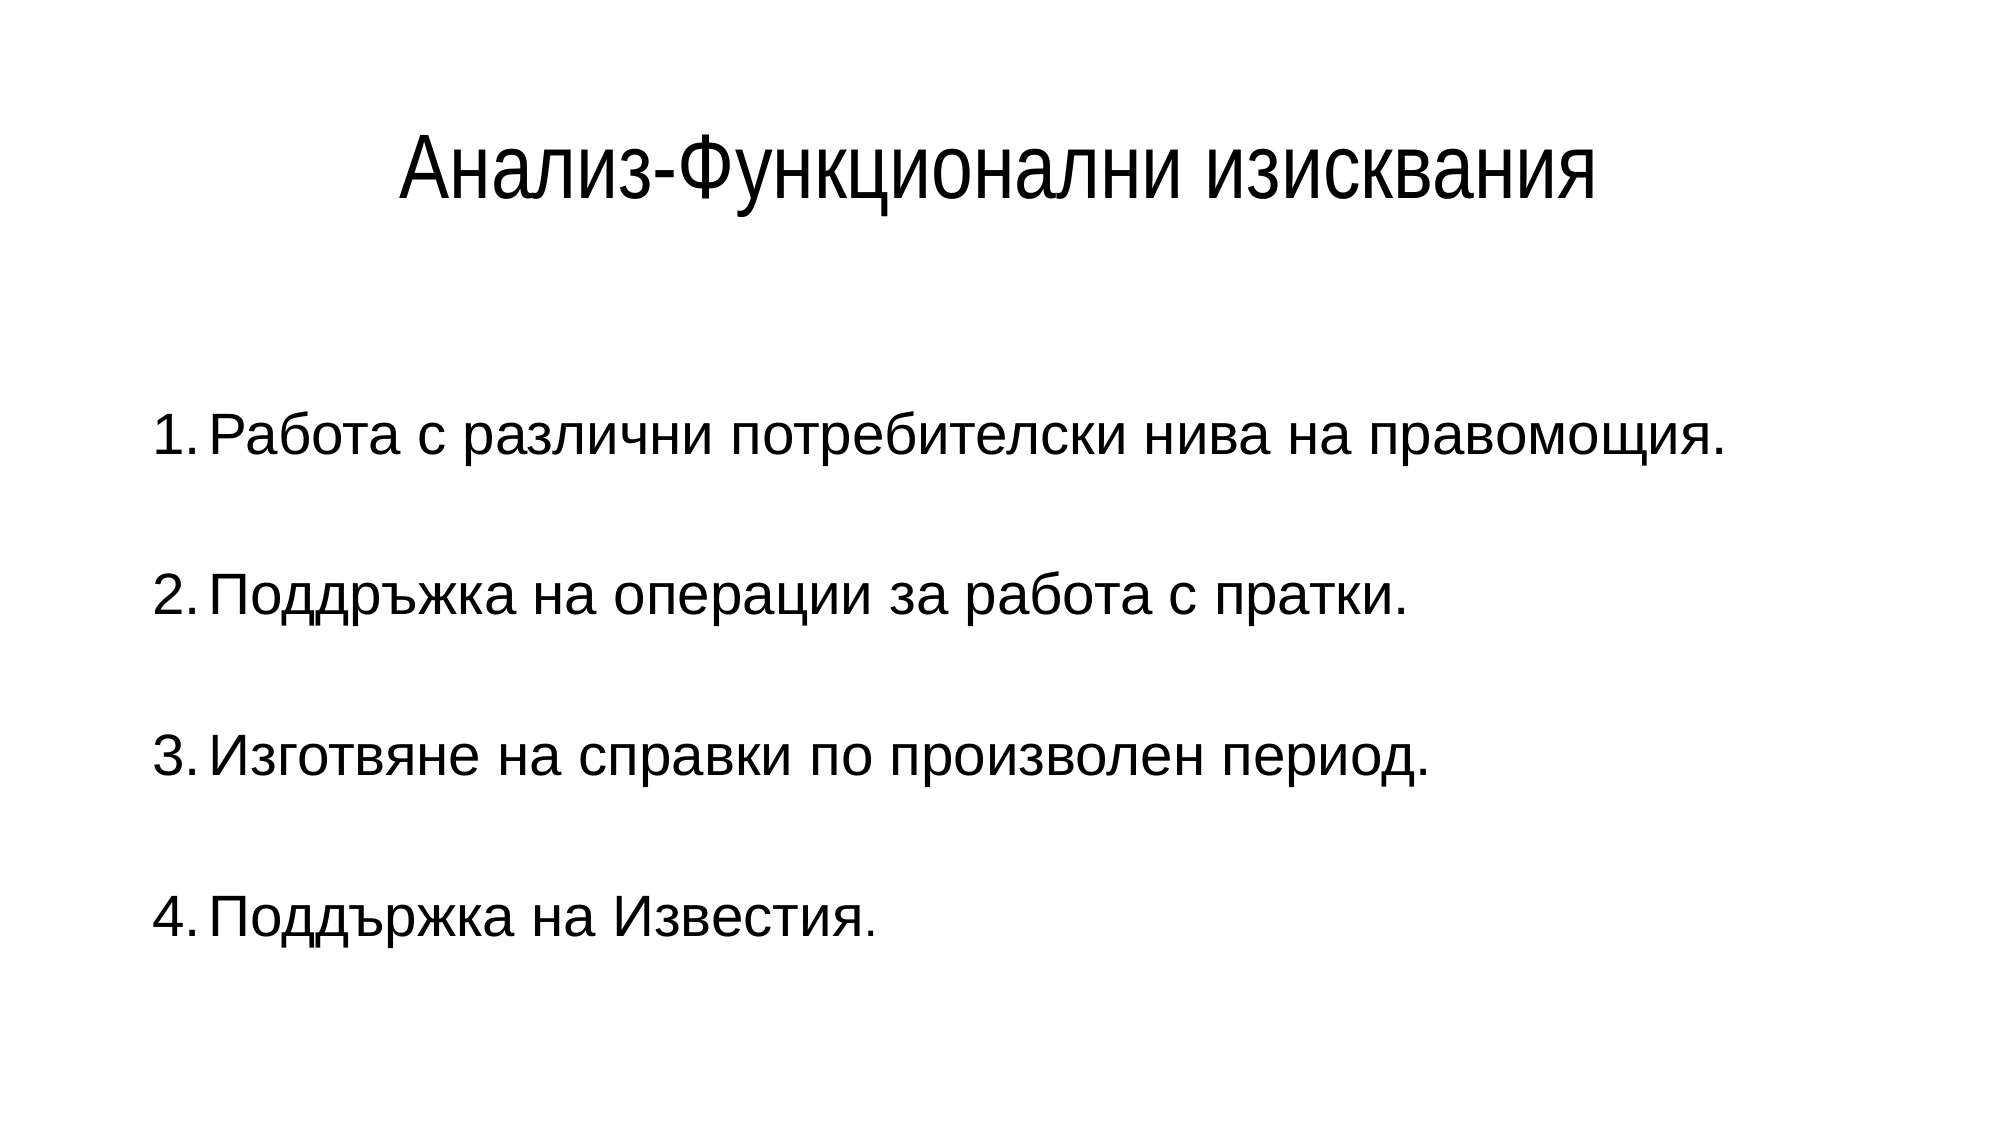

# Анализ-Функционални изисквания
Работа с различни потребителски нива на правомощия.
Поддръжка на операции за работа с пратки.
Изготвяне на справки по произволен период.
Поддържка на Известия.